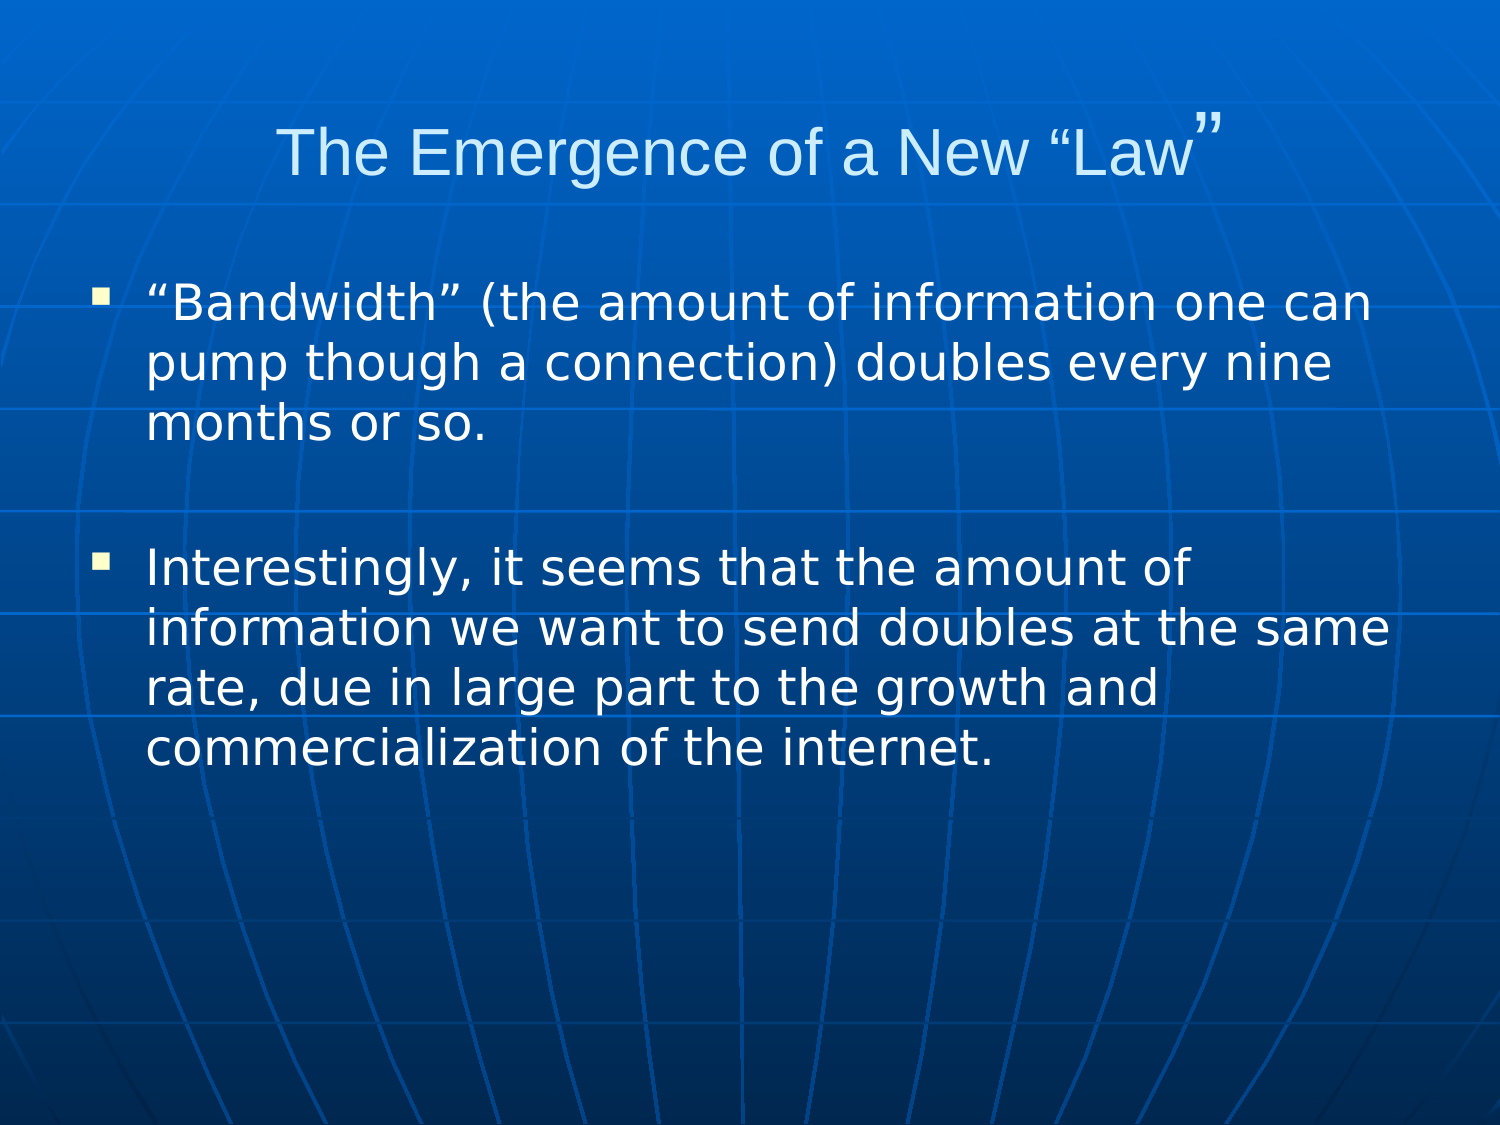

The Emergence of a New “Law”
“Bandwidth” (the amount of information one can pump though a connection) doubles every nine months or so.

Interestingly, it seems that the amount of information we want to send doubles at the same rate, due in large part to the growth and commercialization of the internet.